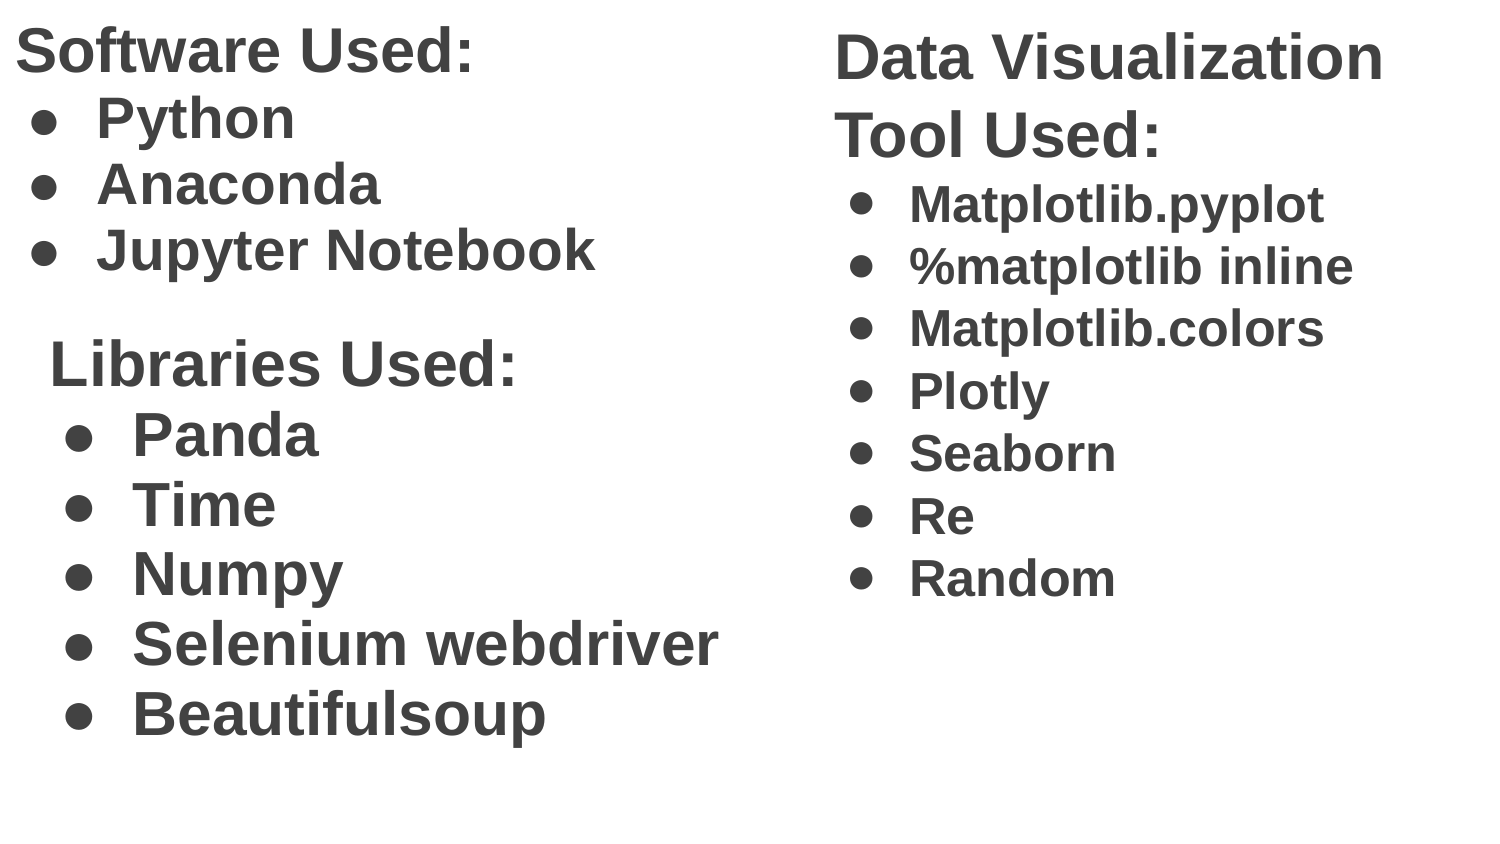

Software Used:
Python
Anaconda
Jupyter Notebook
Data Visualization Tool Used:
Matplotlib.pyplot
%matplotlib inline
Matplotlib.colors
Plotly
Seaborn
Re
Random
Libraries Used:
Panda
Time
Numpy
Selenium webdriver
Beautifulsoup